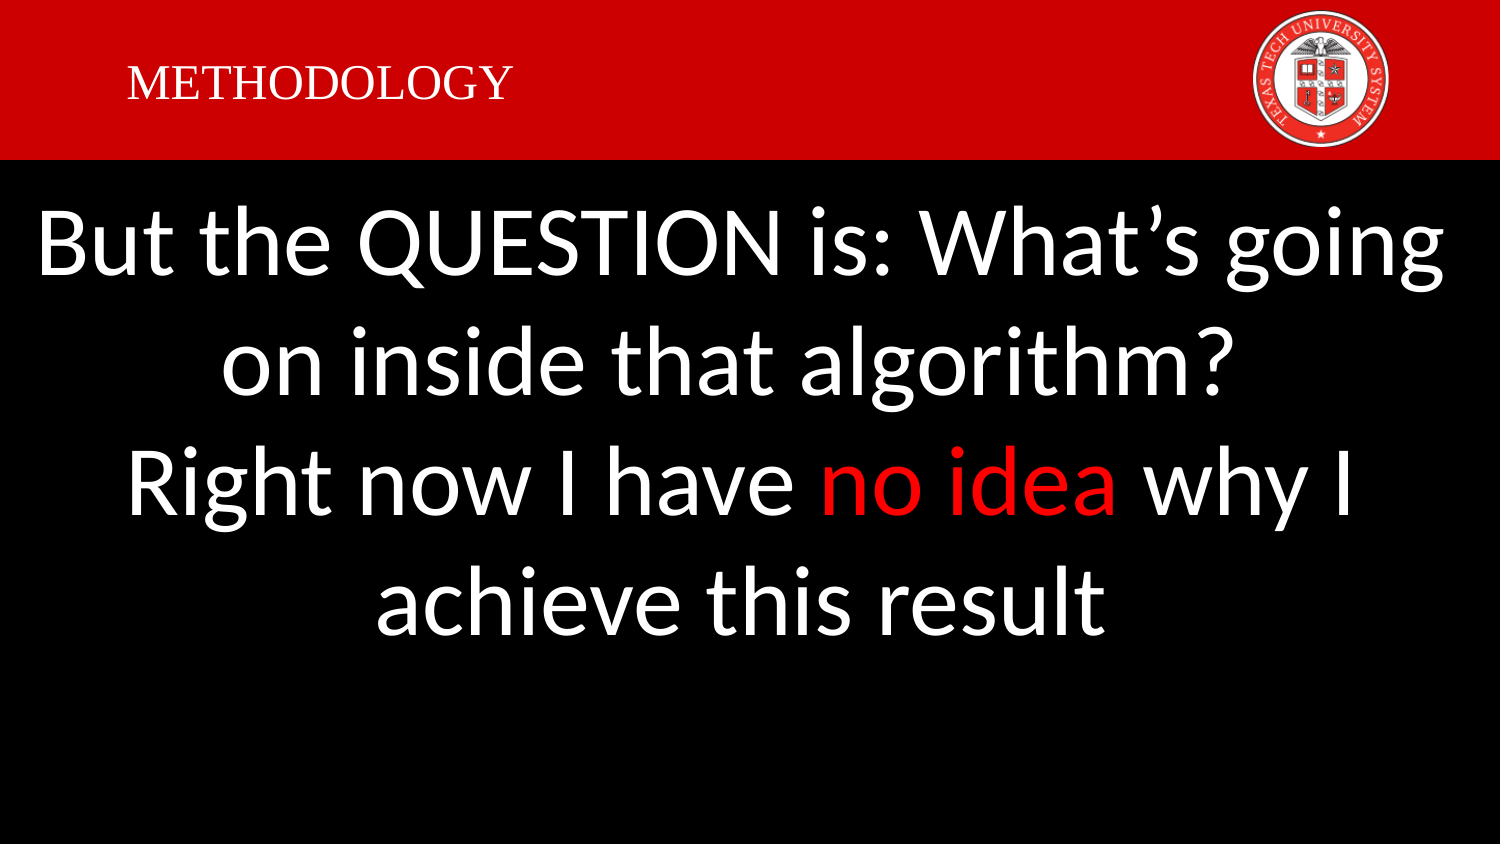

# METHODOLOGY
But the QUESTION is: What’s going on inside that algorithm?
Right now I have no idea why I achieve this result